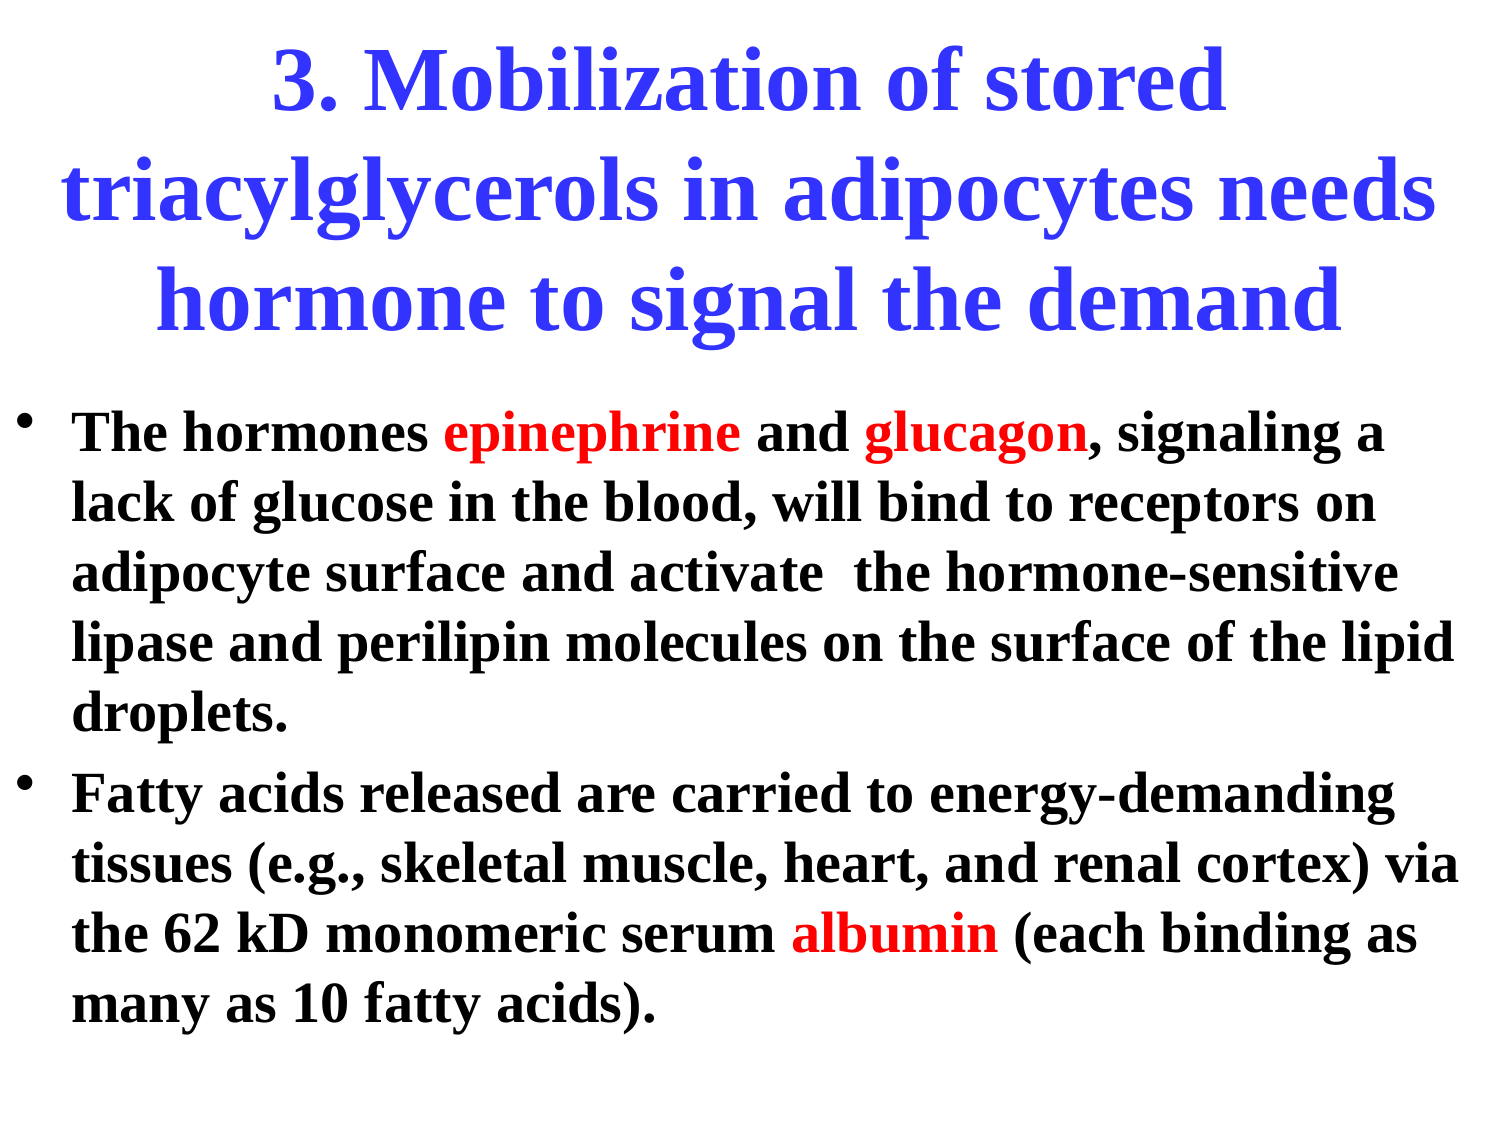

# 3. Mobilization of stored triacylglycerols in adipocytes needs hormone to signal the demand
The hormones epinephrine and glucagon, signaling a lack of glucose in the blood, will bind to receptors on adipocyte surface and activate  the hormone-sensitive lipase and perilipin molecules on the surface of the lipid droplets.
Fatty acids released are carried to energy-demanding tissues (e.g., skeletal muscle, heart, and renal cortex) via the 62 kD monomeric serum albumin (each binding as many as 10 fatty acids).